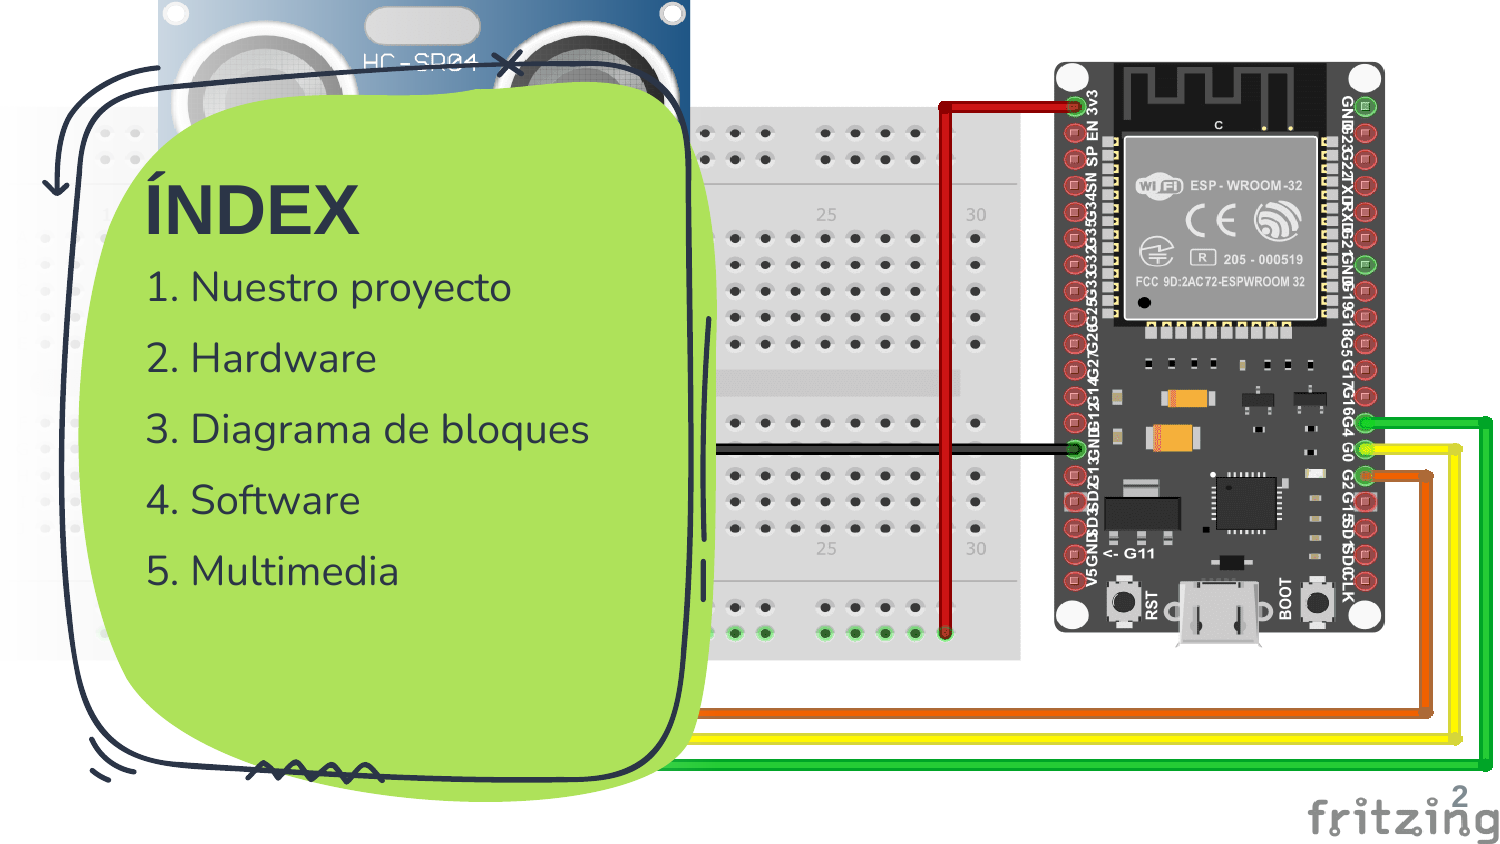

# ÍNDEX
1. Nuestro proyecto
2. Hardware
3. Diagrama de bloques
4. Software
5. Multimedia

2